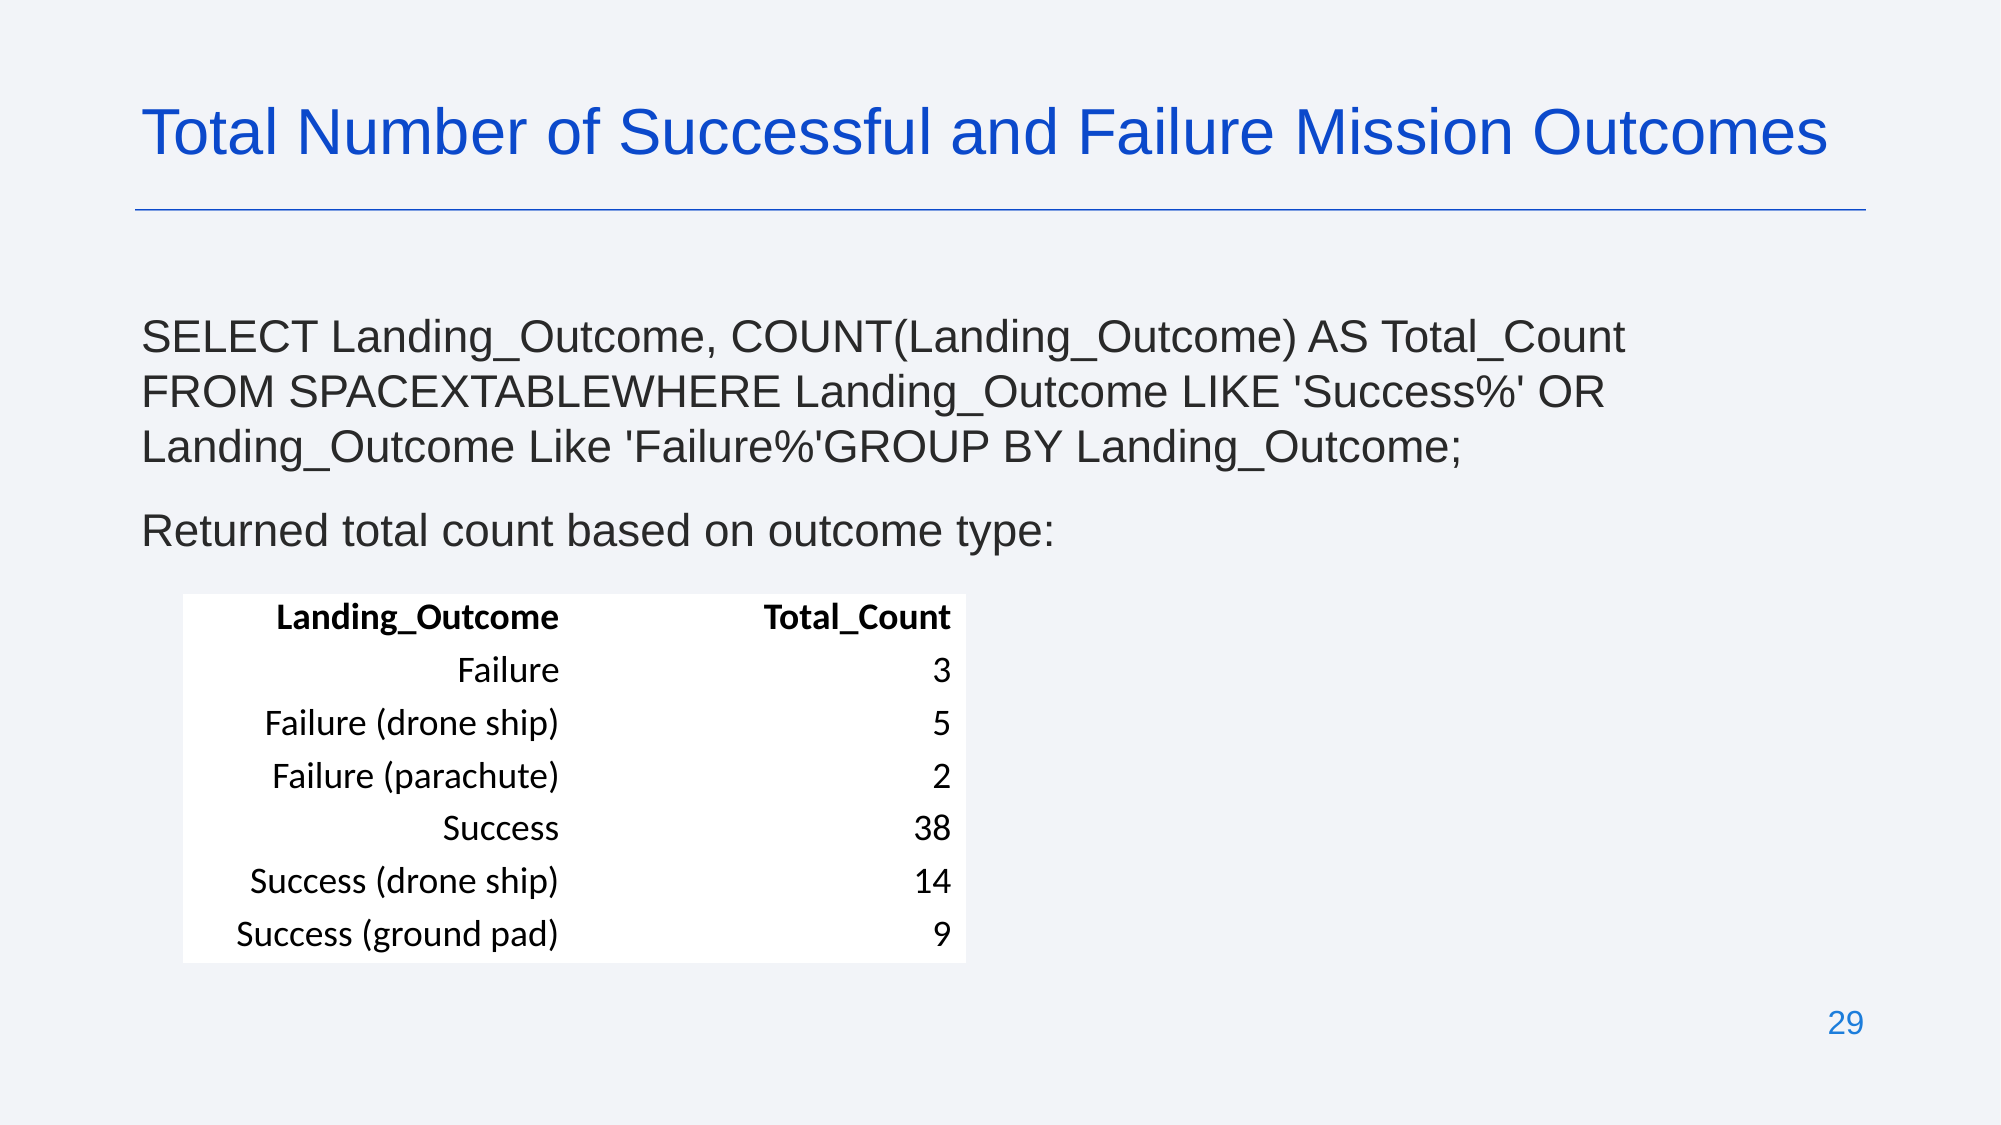

Total Number of Successful and Failure Mission Outcomes
SELECT Landing_Outcome, COUNT(Landing_Outcome) AS Total_Count FROM SPACEXTABLEWHERE Landing_Outcome LIKE 'Success%' OR Landing_Outcome Like 'Failure%'GROUP BY Landing_Outcome;
Returned total count based on outcome type:

| Landing\_Outcome | Total\_Count |
| --- | --- |
| Failure | 3 |
| Failure (drone ship) | 5 |
| Failure (parachute) | 2 |
| Success | 38 |
| Success (drone ship) | 14 |
| Success (ground pad) | 9 |
29